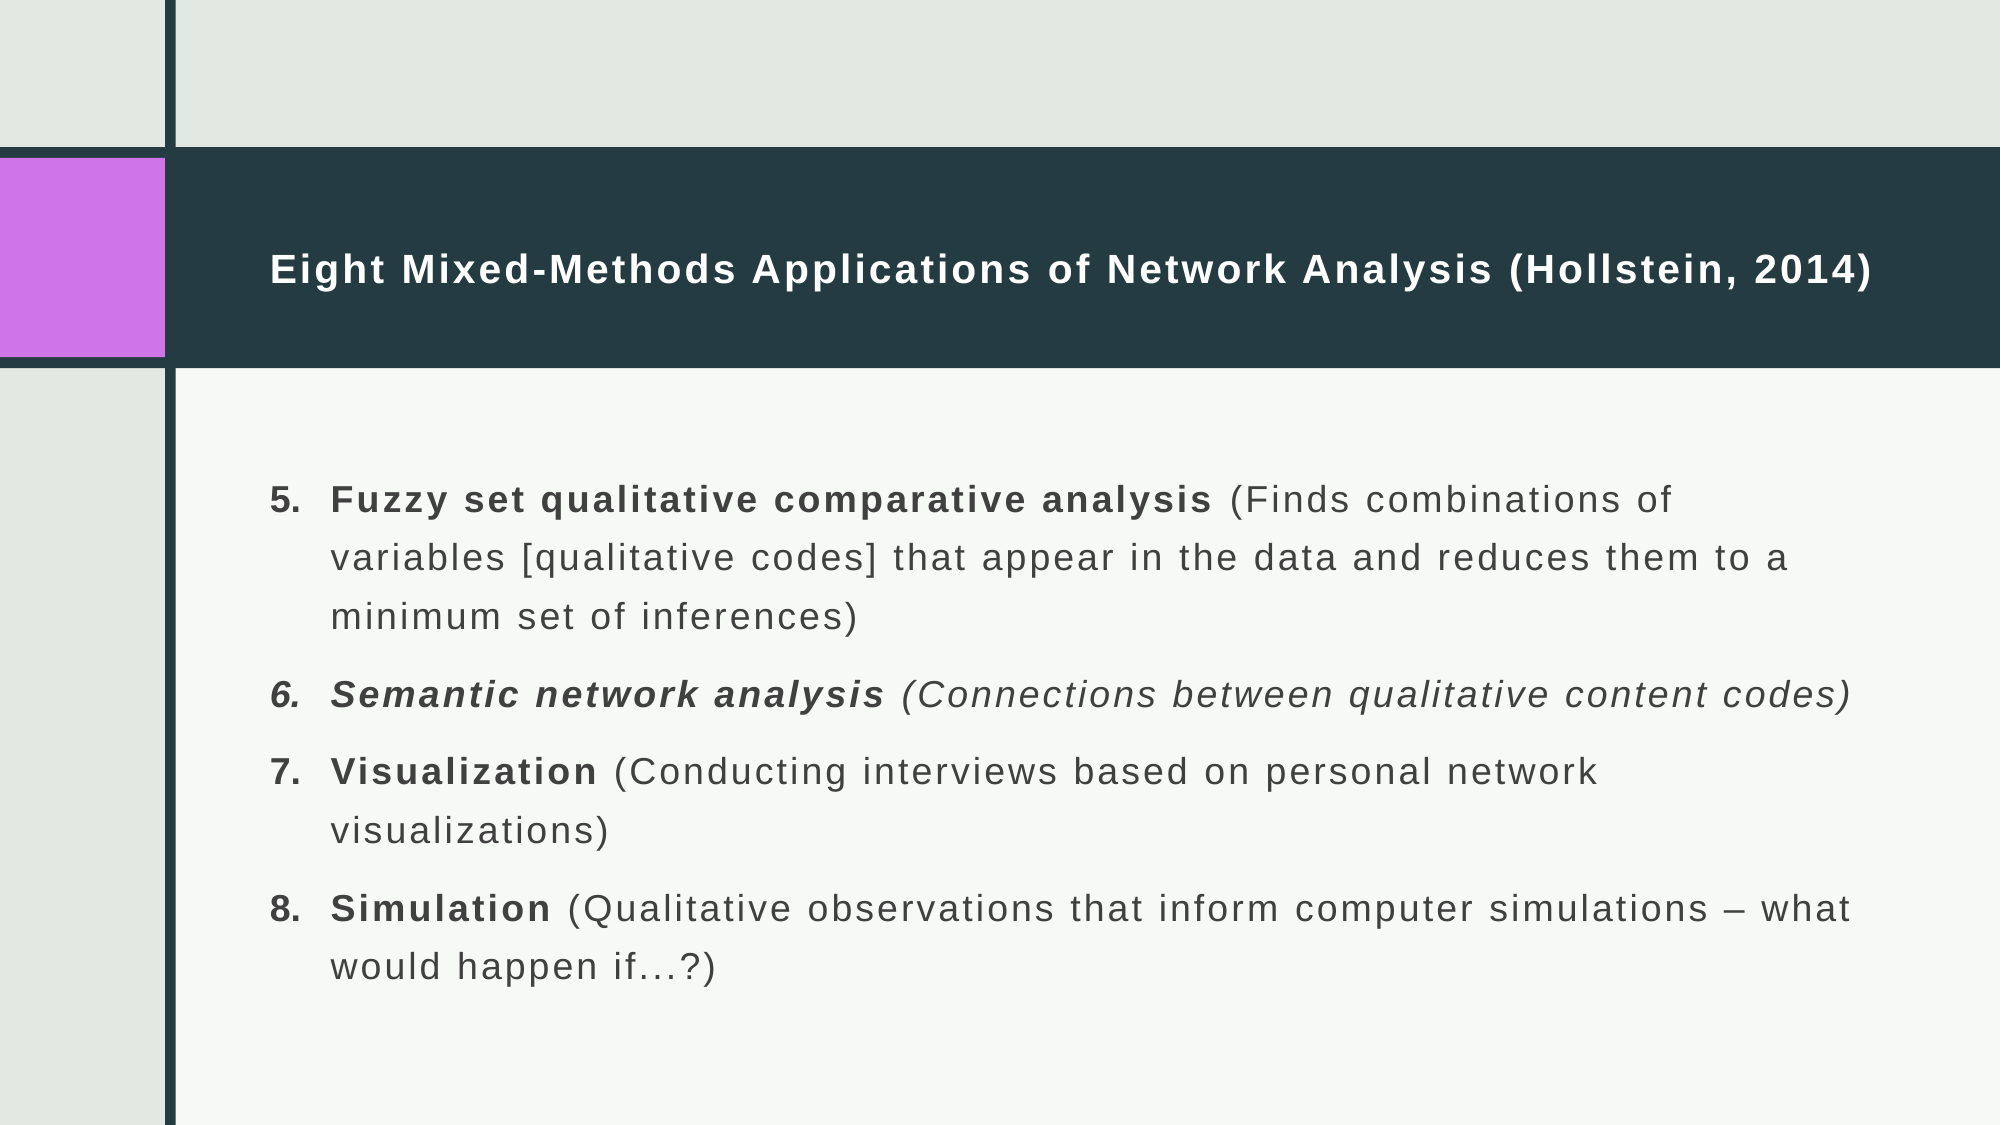

# Eight Mixed-Methods Applications of Network Analysis (Hollstein, 2014)

Fuzzy set qualitative comparative analysis (Finds combinations of variables [qualitative codes] that appear in the data and reduces them to a minimum set of inferences)
Semantic network analysis (Connections between qualitative content codes)
Visualization (Conducting interviews based on personal network visualizations)
Simulation (Qualitative observations that inform computer simulations – what would happen if...?)